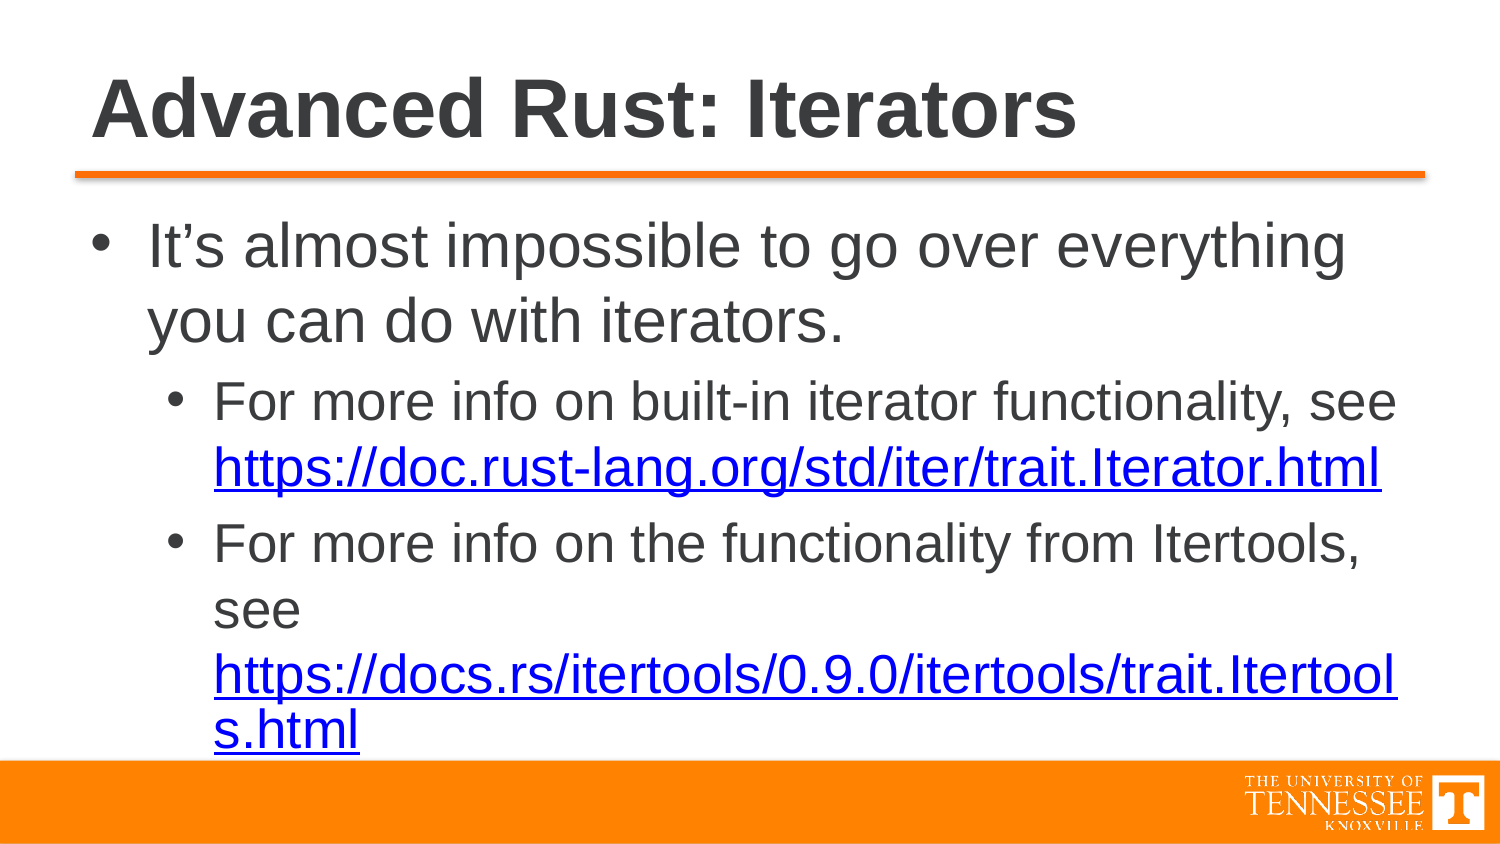

# Advanced Rust: Iterators
It’s almost impossible to go over everything you can do with iterators.
For more info on built-in iterator functionality, see https://doc.rust-lang.org/std/iter/trait.Iterator.html
For more info on the functionality from Itertools, see https://docs.rs/itertools/0.9.0/itertools/trait.Itertools.html